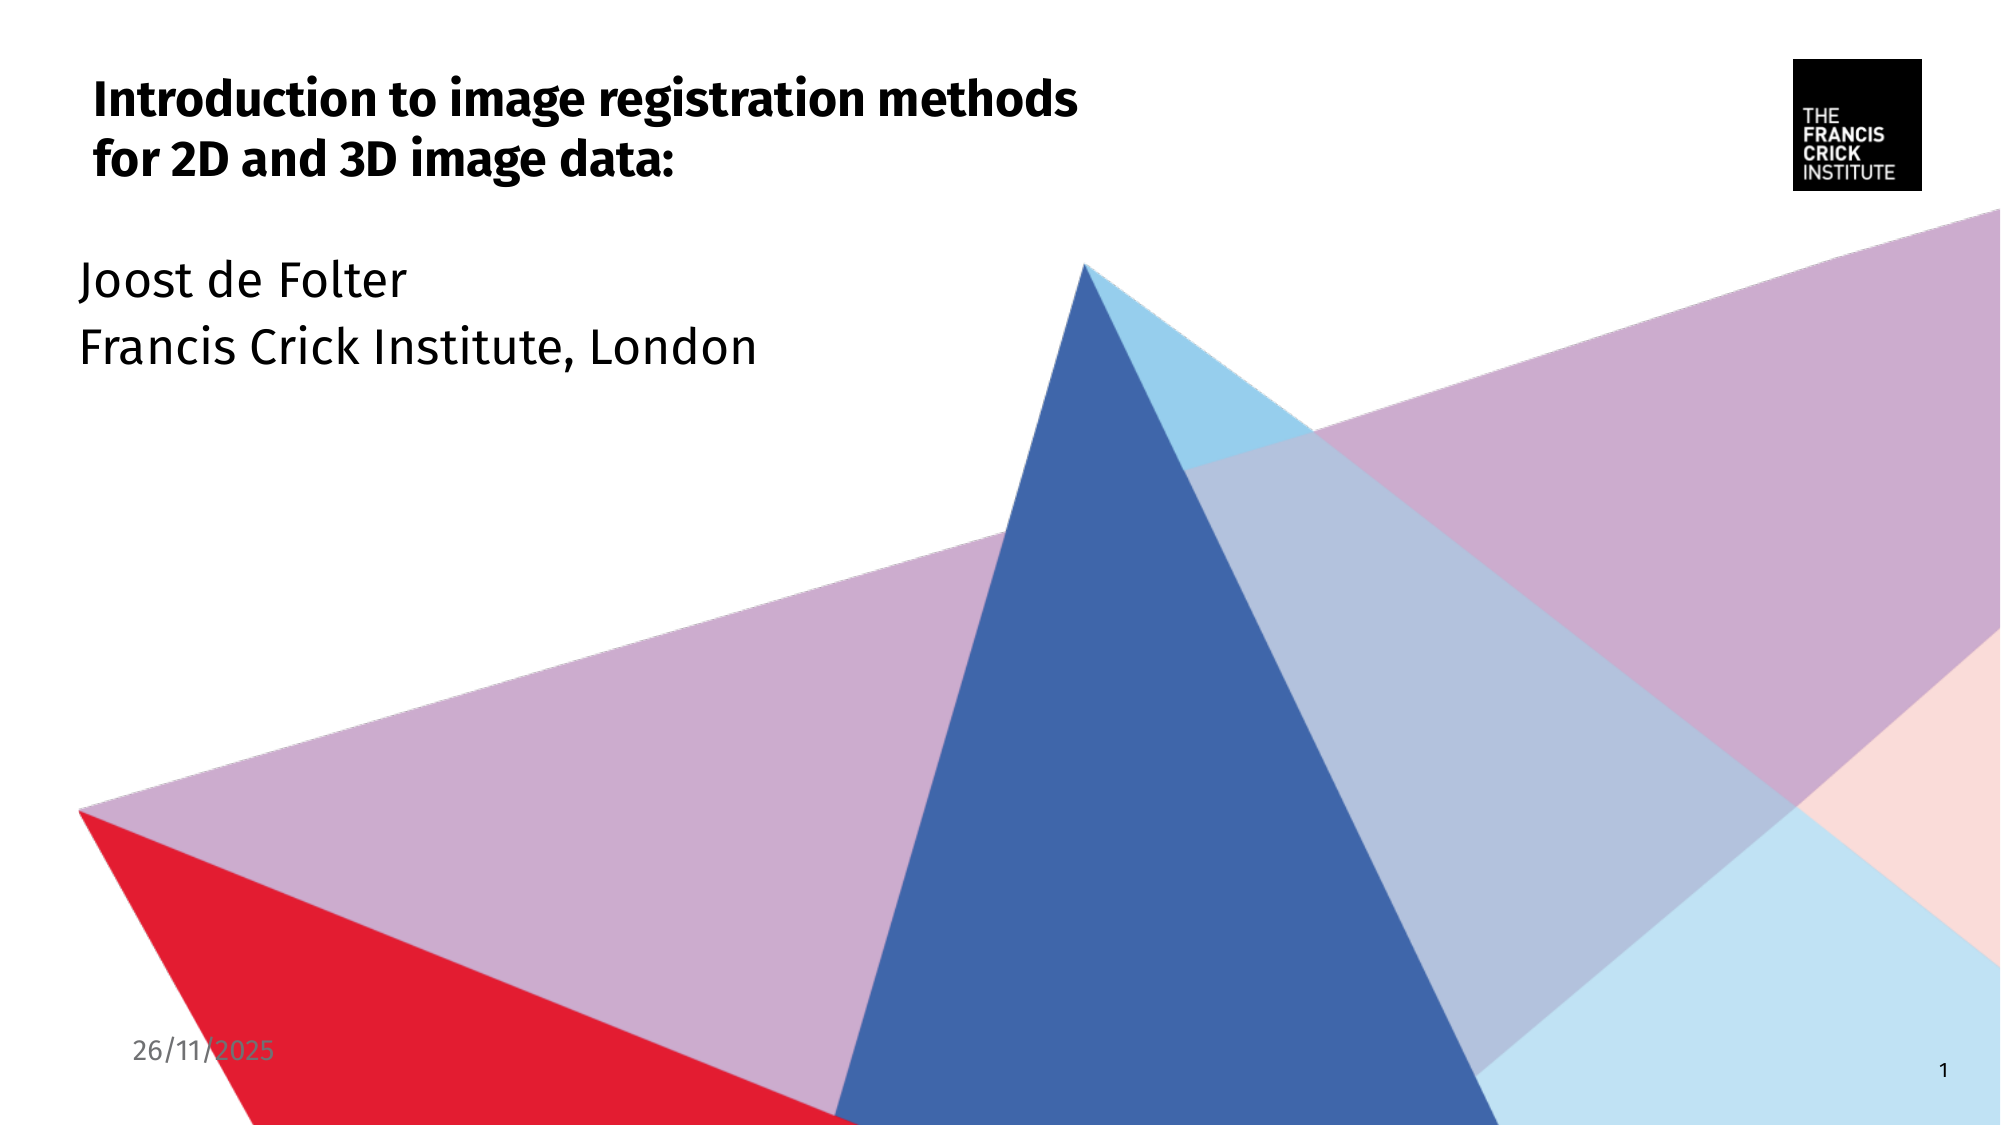

# Introduction to image registration methods for 2D and 3D image data:
Joost de Folter
Francis Crick Institute, London

26/11/2025
1